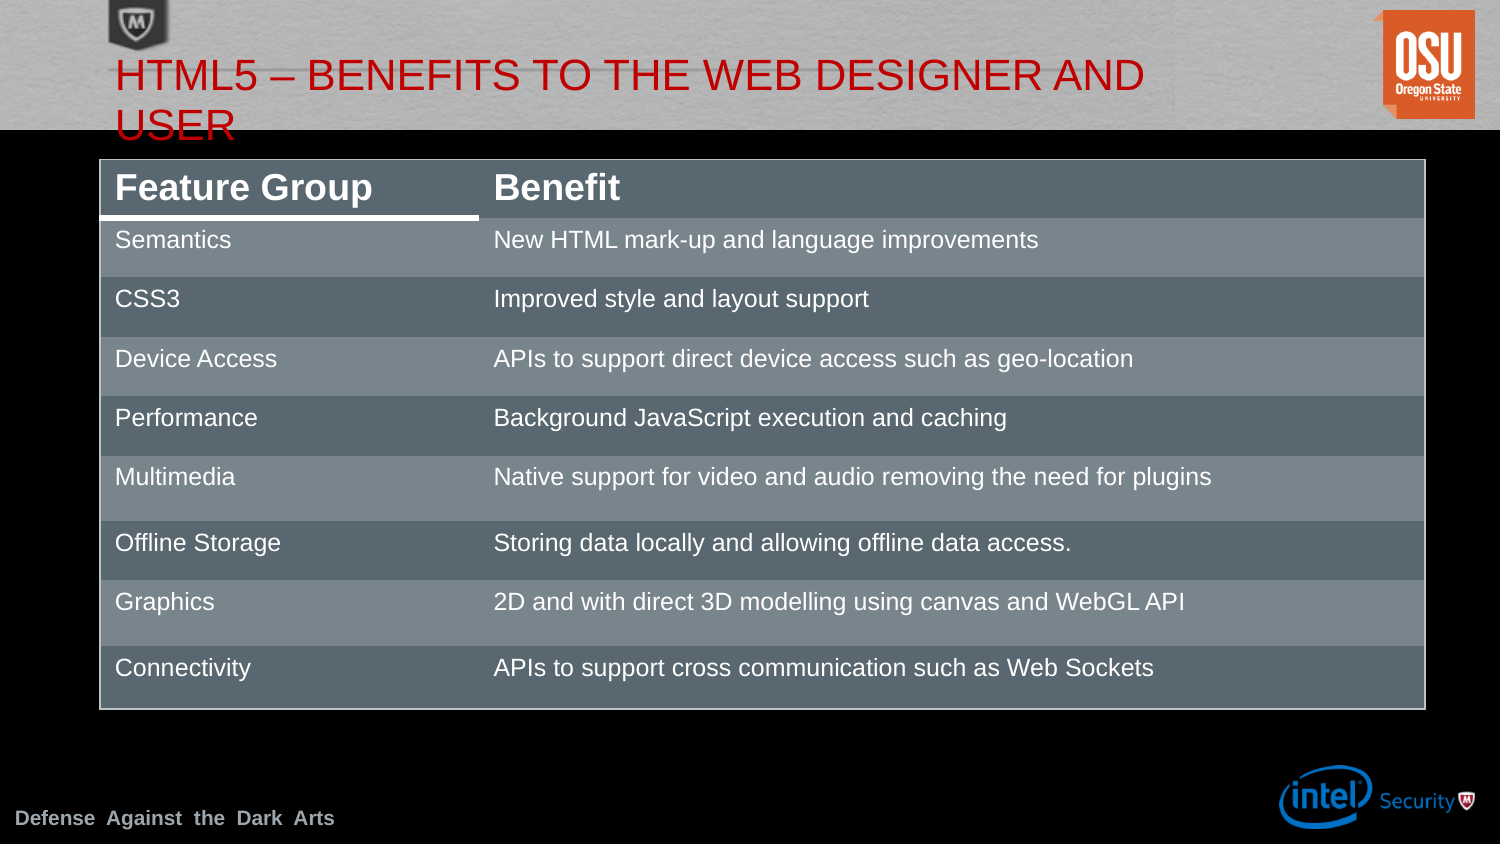

# HTML5 – Benefits to the WEB Designer and user
| Feature Group | Benefit |
| --- | --- |
| Semantics | New HTML mark-up and language improvements |
| CSS3 | Improved style and layout support |
| Device Access | APIs to support direct device access such as geo-location |
| Performance | Background JavaScript execution and caching |
| Multimedia | Native support for video and audio removing the need for plugins |
| Offline Storage | Storing data locally and allowing offline data access. |
| Graphics | 2D and with direct 3D modelling using canvas and WebGL API |
| Connectivity | APIs to support cross communication such as Web Sockets |